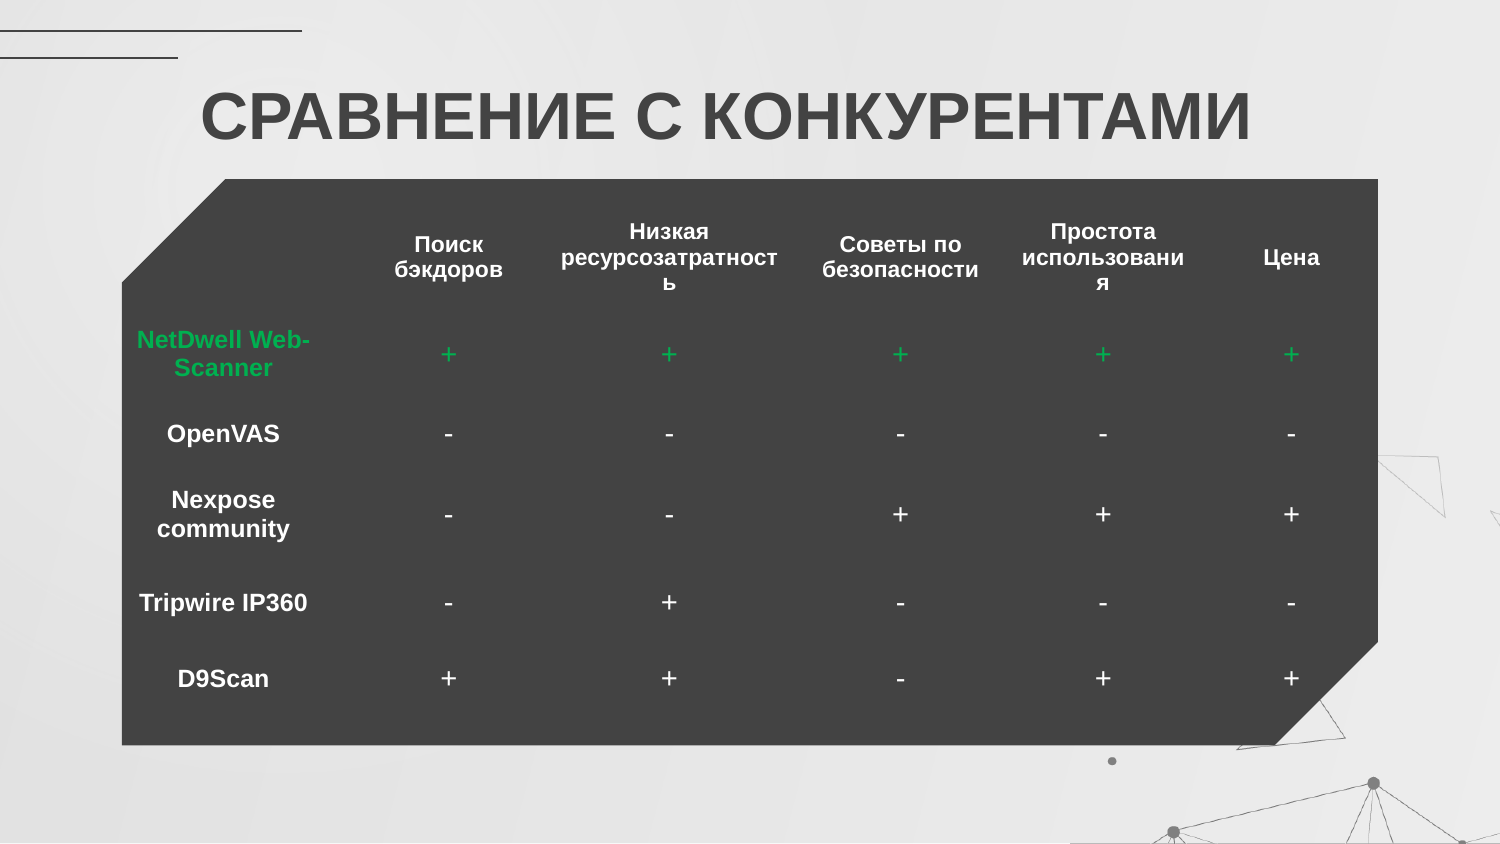

# СРАВНЕНИЕ С КОНКУРЕНТАМИ

|  | Поиск бэкдоров | Низкая ресурсозатратность | Советы по безопасности | Простота использования | Цена |
| --- | --- | --- | --- | --- | --- |
| NetDwell Web-Scanner | + | + | + | + | + |
| OpenVAS | - | - | - | - | - |
| Nexpose community | - | - | + | + | + |
| Tripwire IP360 | - | + | - | - | - |
| D9Scan | + | + | - | + | + |